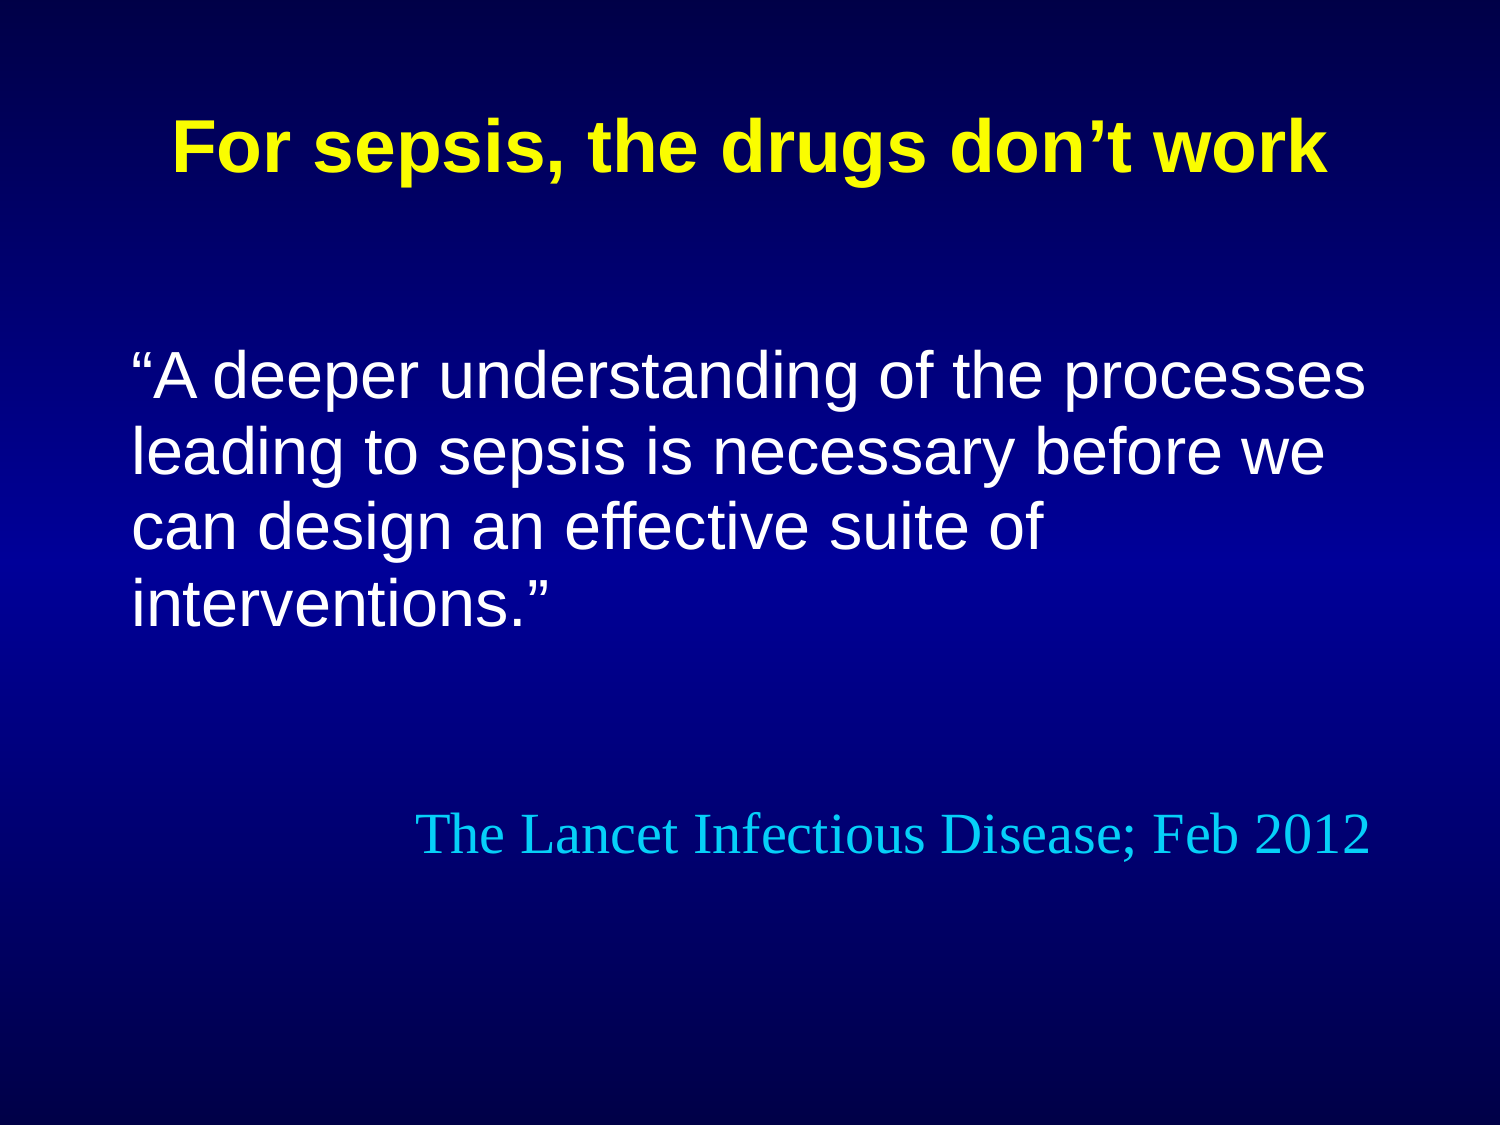

# For sepsis, the drugs don’t work
	“A deeper understanding of the processes leading to sepsis is necessary before we can design an effective suite of interventions.”
The Lancet Infectious Disease; Feb 2012